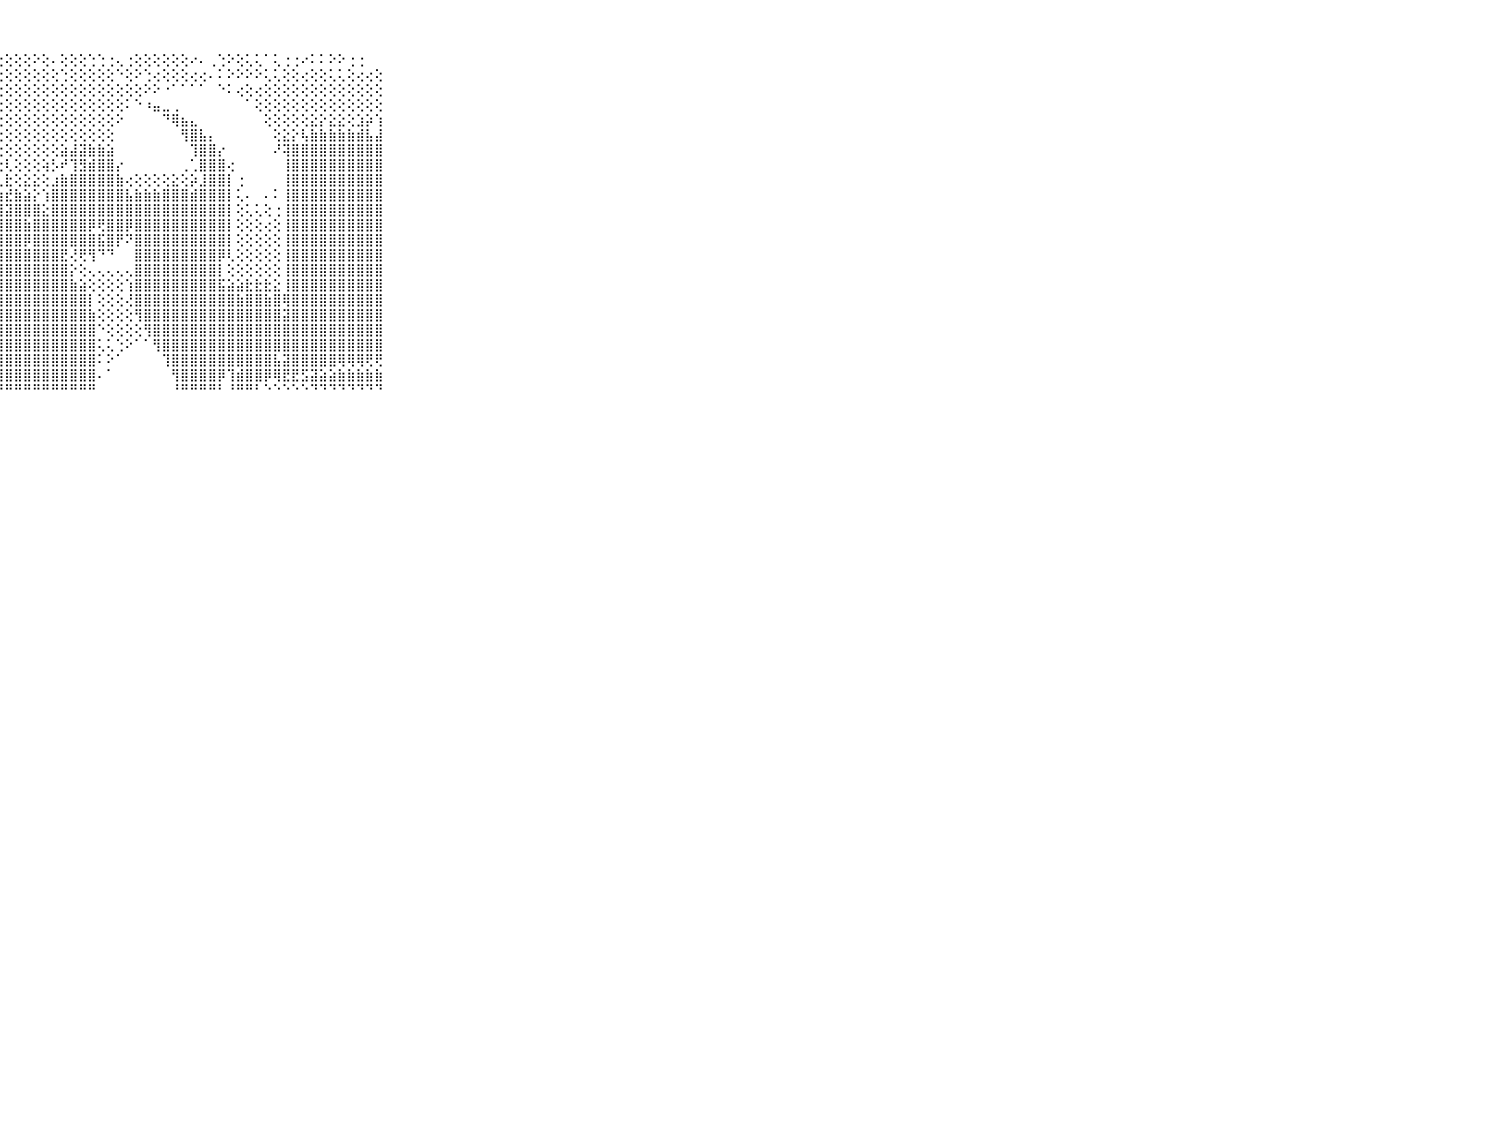

⠀⠀⠀⠀⠀⠀⠀⠀⠀⠀⠀⢕⢕⢕⢕⢕⢕⢕⢕⢕⢕⠕⠕⢕⢕⢕⢅⢕⢕⢕⢕⠕⢕⠄⢕⢕⢕⢑⢑⢐⢄⢐⢕⢕⢕⢕⢕⢕⠔⠄⢀⢑⠕⢕⢅⢅⠁⢅⢐⢐⠔⠅⠅⠕⠕⢐⢐⠀⠀⠀⠀⠀⠀⠀⠀⠀⠀⠀⠀⠀⠀
⠀⠀⠀⠀⠀⠀⠀⠀⠀⠀⠀⢕⢕⢕⢕⢕⢕⢕⢕⢕⢕⢕⢕⢀⢕⢑⢕⢕⢕⢕⢕⢕⢕⢕⢑⢕⢕⢕⢕⢕⠑⢕⠕⢑⢔⢕⢕⢕⢔⢔⠄⠅⠕⠕⠕⠕⢅⢅⢕⢕⢔⢕⢕⢅⢅⢕⢔⢔⢕⠀⠀⠀⠀⠀⠀⠀⠀⠀⠀⠀⠀
⠀⠀⠀⠀⠀⠀⠀⠀⠀⠀⠀⢁⢕⢕⢕⢕⢕⢕⢕⢔⢔⢕⢕⢕⢕⢕⢕⢑⢕⢕⢕⢕⢕⢕⢕⢕⢕⢕⢕⢕⢕⢕⢕⠕⠕⠐⠁⠁⠁⠁⠀⠑⠅⢔⢕⢔⢕⢕⢕⢕⢕⢕⢕⢕⢕⢕⢕⢕⢕⠀⠀⠀⠀⠀⠀⠀⠀⠀⠀⠀⠀
⠀⠀⠀⠀⠀⠀⠀⠀⠀⠀⠀⠑⢕⢕⢕⢕⢕⢕⢕⢕⢕⢕⢜⢇⢕⢕⢕⢕⢕⢕⢕⢕⢕⢕⢕⢕⢕⢕⢕⢕⢕⠅⠑⠰⣤⣀⢀⠀⠀⠀⠀⠀⠀⠀⠁⢕⢕⢕⢕⢕⢕⢕⢕⢕⢕⢕⢕⢕⢕⠀⠀⠀⠀⠀⠀⠀⠀⠀⠀⠀⠀
⠀⠀⠀⠀⠀⠀⠀⠀⠀⠀⠀⠐⠕⢕⢕⢕⢕⢕⢕⢕⢕⢕⢕⢕⢕⢕⢕⢕⢕⢕⢕⢕⢕⢕⢕⢕⢕⢕⢕⢕⠕⠀⠀⠀⠀⠙⢿⣦⣄⠀⠀⠀⠀⠀⠀⠀⢕⢕⢕⢕⢕⣕⡕⣕⣕⢕⣱⡵⢱⠀⠀⠀⠀⠀⠀⠀⠀⠀⠀⠀⠀
⠀⠀⠀⠀⠀⠀⠀⠀⠀⠀⠀⢀⠀⠑⢕⢕⢕⢕⢕⢕⢕⢕⢕⢕⢕⢕⢕⢕⢕⢕⢕⢕⢕⢕⢕⢕⢕⢕⢕⢕⠀⠀⠀⠀⠀⠀⠀⢻⣿⣧⡄⠀⠀⠀⠀⠀⠀⢕⣕⡕⢧⣷⣷⣷⣷⣷⣾⣧⣼⠀⠀⠀⠀⠀⠀⠀⠀⠀⠀⠀⠀
⠀⠀⠀⠀⠀⠀⠀⠀⠀⠀⠀⢕⢕⢀⢕⢕⢕⢕⢕⢕⢕⢕⢕⢕⢕⢕⢕⢕⢕⢕⢕⢕⢕⢕⣵⣼⣽⣷⣷⣵⠀⠀⠀⠀⠀⠀⠀⠀⢹⣿⣿⡔⠀⠀⠀⠀⠀⠜⢽⣿⣿⣿⣿⣿⣿⣿⣿⣿⣿⠀⠀⠀⠀⠀⠀⠀⠀⠀⠀⠀⠀
⠀⠀⠀⠀⠀⠀⠀⠀⠀⠀⠀⢁⠄⠄⠕⢕⢕⢝⢕⢕⢕⢕⢕⢕⢵⢕⢕⢕⢇⢕⢕⢕⢵⡣⠞⢹⣻⣾⣿⣿⡔⠀⠀⠀⠀⠀⠀⢀⢁⣿⣿⣿⢔⠀⠀⠀⠀⠀⢸⣿⣿⣿⣿⣿⣿⣿⣿⣿⣿⠀⠀⠀⠀⠀⠀⠀⠀⠀⠀⠀⠀
⠀⠀⠀⠀⠀⠀⠀⠀⠀⠀⠀⡕⢐⢀⠀⢕⢕⢕⡕⡕⣕⣕⡕⣕⣕⣱⣕⣇⣗⢕⣕⣕⢕⣰⣷⣿⣿⣿⣿⣿⣷⢔⢕⢕⢕⢕⣕⢕⡵⣸⣿⣿⡇⢐⠀⠀⠀⠀⢸⣿⣿⣿⣿⣿⣿⣿⣿⣿⣿⠀⠀⠀⠀⠀⠀⠀⠀⠀⠀⠀⠀
⠀⠀⠀⠀⠀⠀⠀⠀⠀⠀⠀⡇⠅⢅⠄⢕⢵⢕⢕⣷⣳⣽⢵⣵⣵⣷⣾⣵⣞⣷⣵⡕⢱⣿⣿⣿⣿⣿⣿⣿⣿⣧⣷⣷⣷⣿⣿⣿⣾⣿⣿⣿⡇⢅⠄⠀⠄⠅⢸⣿⣿⣿⣿⣿⣿⣿⣿⣿⣿⠀⠀⠀⠀⠀⠀⠀⠀⠀⠀⠀⠀
⠀⠀⠀⠀⠀⠀⠀⠀⠀⠀⠀⡇⢑⢁⢀⢕⣝⣝⣹⣿⣿⣿⣿⣝⣻⣽⣯⣽⣽⣿⣿⣿⣕⣿⣿⣿⣿⣿⣿⣿⣿⣿⣿⣿⣿⣿⣿⣿⣿⣿⣿⣿⡇⢕⢅⢅⢕⢐⢸⣿⣿⣿⣿⣿⣿⣿⣿⣿⣿⠀⠀⠀⠀⠀⠀⠀⠀⠀⠀⠀⠀
⠀⠀⠀⠀⠀⠀⠀⠀⠀⠀⠀⡇⠅⢔⠀⢸⣧⣵⢿⣿⣿⣿⣿⣷⣷⣿⡿⣿⣿⣿⣷⣿⣿⣿⣿⣿⣿⡿⢟⣿⣿⡿⣿⣿⣿⣿⣿⣿⣿⣿⣿⣿⡇⢕⢕⢕⢔⢕⢸⣿⣿⣿⣿⣿⣿⣿⣿⣿⣿⠀⠀⠀⠀⠀⠀⠀⠀⠀⠀⠀⠀
⠀⠀⠀⠀⠀⠀⠀⠀⠀⠀⠀⡇⢑⢕⢕⣾⣿⣿⣿⣿⣿⣿⣿⣿⣿⣿⣿⣿⣿⣿⡿⣿⣿⣿⣿⣿⣿⣿⣯⣿⡟⠝⣿⣿⣿⣿⣿⣿⣿⣿⣿⣿⡇⢕⢕⢕⢕⢕⢸⣿⣿⣿⣿⣿⣿⣿⣿⣿⣿⠀⠀⠀⠀⠀⠀⠀⠀⠀⠀⠀⠀
⠀⠀⠀⠀⠀⠀⠀⠀⠀⠀⠀⡇⠄⢄⢕⣼⣿⣿⣿⣿⣿⣿⣿⣿⣿⣿⣿⣿⣿⣿⣿⣿⣿⣿⣟⢜⢟⢻⠙⠙⠀⠀⣿⣿⣿⣿⣿⣿⣿⣿⣿⡿⢇⢕⢕⢕⢕⢕⢸⣿⣿⣿⣿⣿⣿⣿⣿⣿⣿⠀⠀⠀⠀⠀⠀⠀⠀⠀⠀⠀⠀
⠀⠀⠀⠀⠀⠀⠀⠀⠀⠀⠀⢕⢁⠀⢅⣽⣿⣿⣿⣿⣿⣿⣿⣿⣿⣾⣿⣿⣿⣿⣿⣿⣿⣿⣿⡕⢕⢄⢄⢄⢄⢄⣿⣿⣿⣿⣿⣿⣿⣿⣿⡇⢕⢕⢕⢕⢕⢕⢸⣿⣿⣿⣿⣿⣿⣿⣿⣿⣿⠀⠀⠀⠀⠀⠀⠀⠀⠀⠀⠀⠀
⠀⠀⠀⠀⠀⠀⠀⠀⠀⠀⠀⢕⠀⠀⢸⣿⣿⣿⣿⣿⣿⣿⣿⣿⣿⣿⣿⣿⣿⣿⣿⣿⣿⣿⣿⣷⣵⢕⢕⢕⢕⢱⣿⣿⣿⣿⣿⣿⣿⣿⣿⣯⣵⣵⣗⣗⣗⣕⢸⣿⣿⣿⣿⣿⣿⣿⣿⣿⣿⠀⠀⠀⠀⠀⠀⠀⠀⠀⠀⠀⠀
⠀⠀⠀⠀⠀⠀⠀⠀⠀⠀⠀⢕⠔⠀⢸⣿⣿⣿⣿⣿⣿⣿⣿⣿⣿⣿⣿⣿⣿⣿⣿⣿⣿⣿⣿⣿⣿⡇⢕⢕⢕⢜⣿⣿⣿⣿⣿⣿⣿⣿⣿⣿⣿⣷⣿⣿⣷⣿⢿⣿⣿⣿⣿⣿⣿⣿⣿⣿⣿⠀⠀⠀⠀⠀⠀⠀⠀⠀⠀⠀⠀
⠀⠀⠀⠀⠀⠀⠀⠀⠀⠀⠀⢕⠁⠀⢸⣿⣿⣿⣿⣿⣿⣿⣿⣿⣿⣿⣿⣿⣿⣿⣿⣿⣿⣿⣿⣿⣿⣷⢕⢕⢕⢕⢻⣿⣿⣿⣿⣿⣿⣿⣿⣿⣿⣿⣿⣿⣿⣿⣽⣿⣿⣿⣿⣿⣿⣿⣿⣿⣿⠀⠀⠀⠀⠀⠀⠀⠀⠀⠀⠀⠀
⠀⠀⠀⠀⠀⠀⠀⠀⠀⠀⠀⢔⢔⠄⢸⣿⣿⣿⣿⣿⣿⣿⣿⣿⣿⣿⣿⣿⣿⣿⣿⣿⣿⣿⣿⣿⣿⣿⠑⢕⢕⢕⢕⢻⣿⣿⣿⣿⣿⣿⣿⣿⣿⣿⣿⣿⣿⣿⣿⣿⣿⣿⣿⣿⣿⣿⣿⣿⣿⠀⠀⠀⠀⠀⠀⠀⠀⠀⠀⠀⠀
⠀⠀⠀⠀⠀⠀⠀⠀⠀⠀⠀⢕⢑⠀⢸⣿⣿⣿⣿⣿⣿⣿⣿⣿⣿⣿⣿⣿⣿⣿⣿⣿⣿⣿⣿⣿⣿⣿⢅⢅⢑⠕⠁⠁⢻⣿⣿⣿⣿⣿⣿⣿⣿⣿⣿⣿⣿⣿⣿⣿⣿⣿⣿⣿⣿⣿⣿⣿⣿⠀⠀⠀⠀⠀⠀⠀⠀⠀⠀⠀⠀
⠀⠀⠀⠀⠀⠀⠀⠀⠀⠀⠀⢕⠄⠀⢸⣿⣿⣿⣿⣿⣿⣿⣿⣿⣿⣿⣿⣿⣿⣿⣿⣿⣿⣿⣿⣿⣿⣿⠅⠕⠁⠀⠀⠀⠀⢹⣿⣿⣿⣿⣿⣿⣿⣿⣿⣿⣿⣧⣽⣿⣿⣿⣿⣿⢿⢿⢿⢟⢟⠀⠀⠀⠀⠀⠀⠀⠀⠀⠀⠀⠀
⠀⠀⠀⠀⠀⠀⠀⠀⠀⠀⠀⢕⢕⢔⢸⣿⣿⣿⣿⣿⣿⣿⣿⣿⣿⣿⣿⣿⣿⣿⣿⣿⣿⣿⣿⣿⣿⣿⠄⠁⠀⠀⠀⠀⠀⠀⢻⣿⣿⣿⣿⡿⢹⣾⣿⣿⡿⢿⣟⣟⣫⣽⣵⣵⣷⣷⣷⣷⣷⠀⠀⠀⠀⠀⠀⠀⠀⠀⠀⠀⠀
⠀⠀⠀⠀⠀⠀⠀⠀⠀⠀⠀⠑⠁⠑⠘⠛⠛⠛⠛⠛⠛⠛⠛⠛⠛⠛⠛⠛⠛⠛⠛⠛⠛⠛⠛⠛⠛⠛⠀⠀⠀⠀⠀⠀⠀⠀⠘⠛⠛⠛⠛⠃⠘⠛⠛⠃⠑⠑⠑⠑⠑⠙⠙⠙⠙⠙⠙⠙⠙⠀⠀⠀⠀⠀⠀⠀⠀⠀⠀⠀⠀